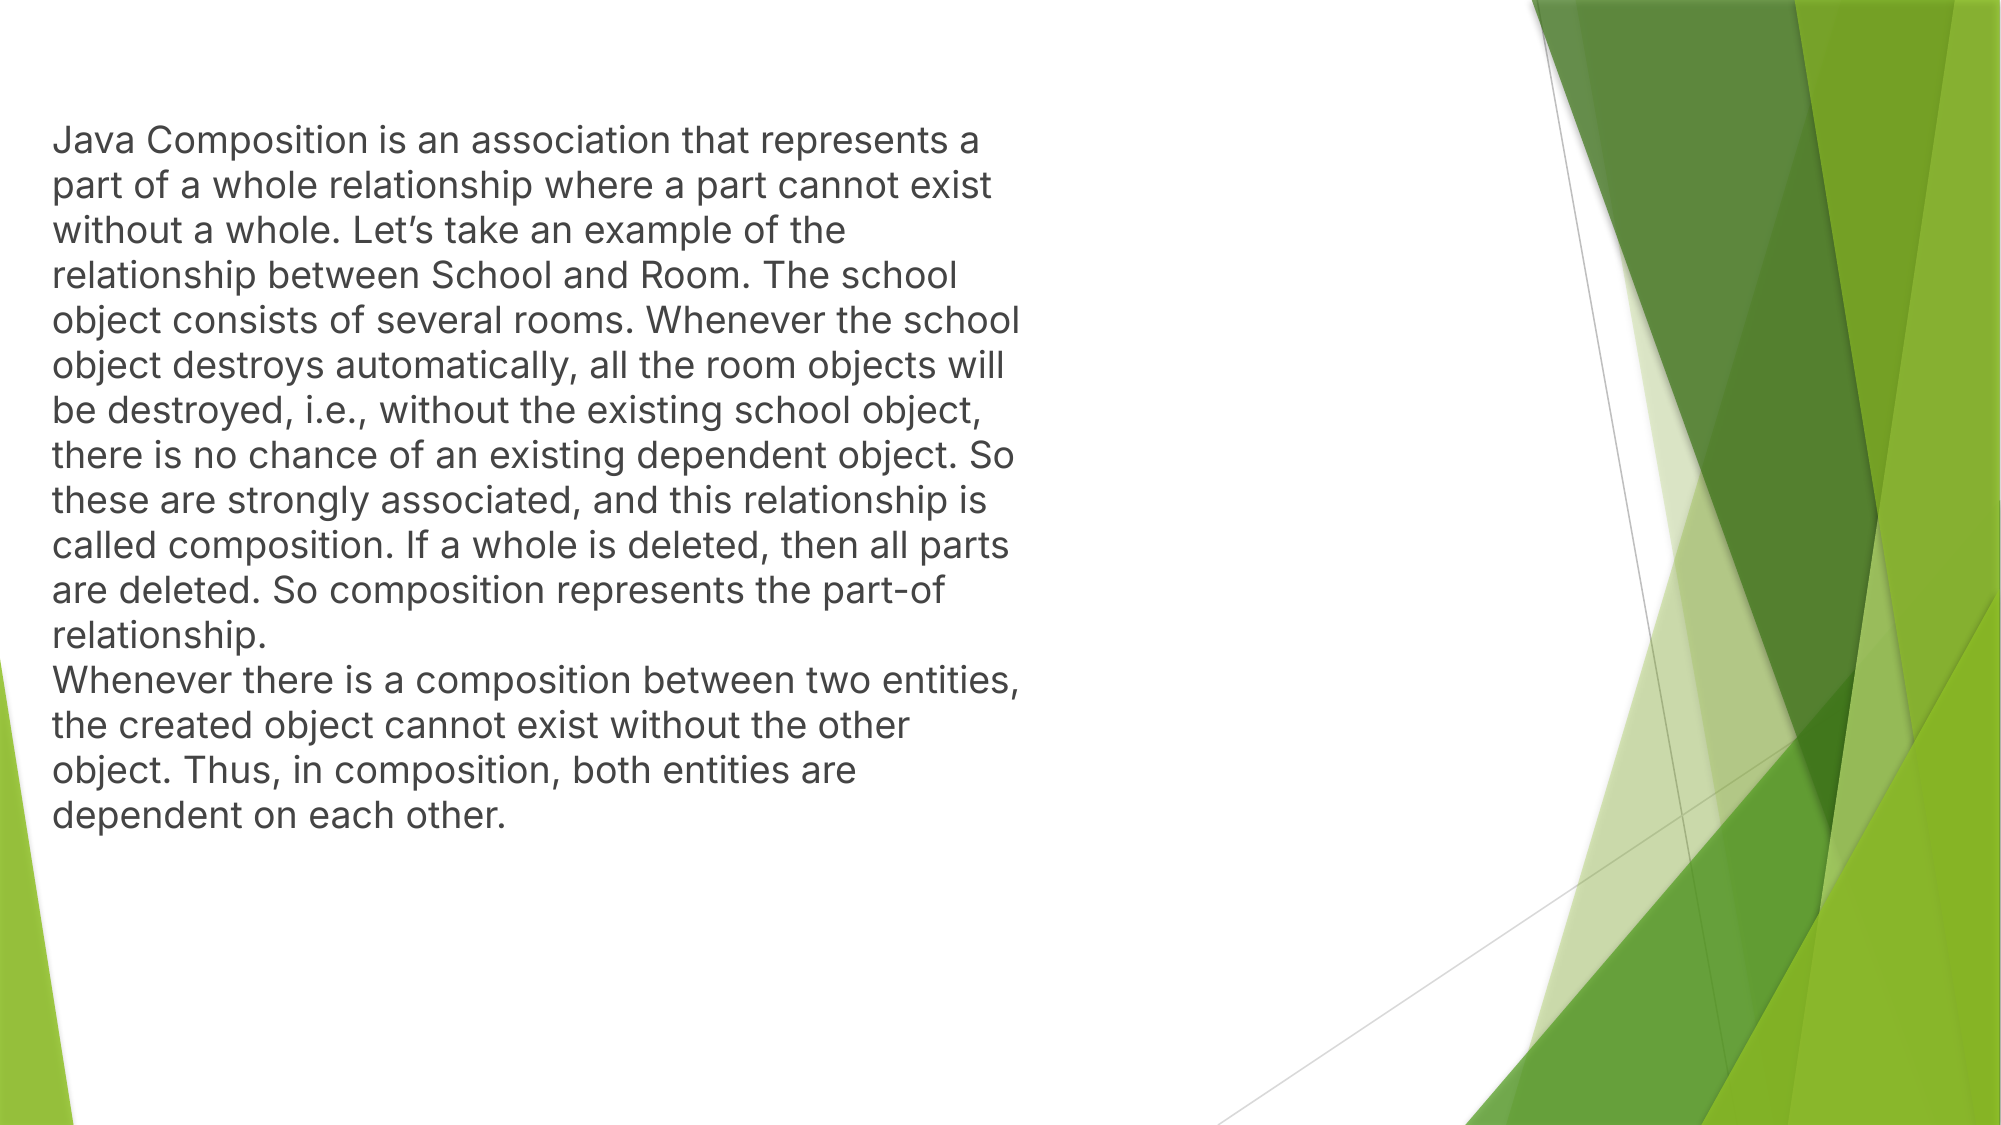

Java Composition is an association that represents a part of a whole relationship where a part cannot exist without a whole. Let’s take an example of the relationship between School and Room. The school object consists of several rooms. Whenever the school object destroys automatically, all the room objects will be destroyed, i.e., without the existing school object, there is no chance of an existing dependent object. So these are strongly associated, and this relationship is called composition. If a whole is deleted, then all parts are deleted. So composition represents the part-of relationship.
Whenever there is a composition between two entities, the created object cannot exist without the other object. Thus, in composition, both entities are dependent on each other.